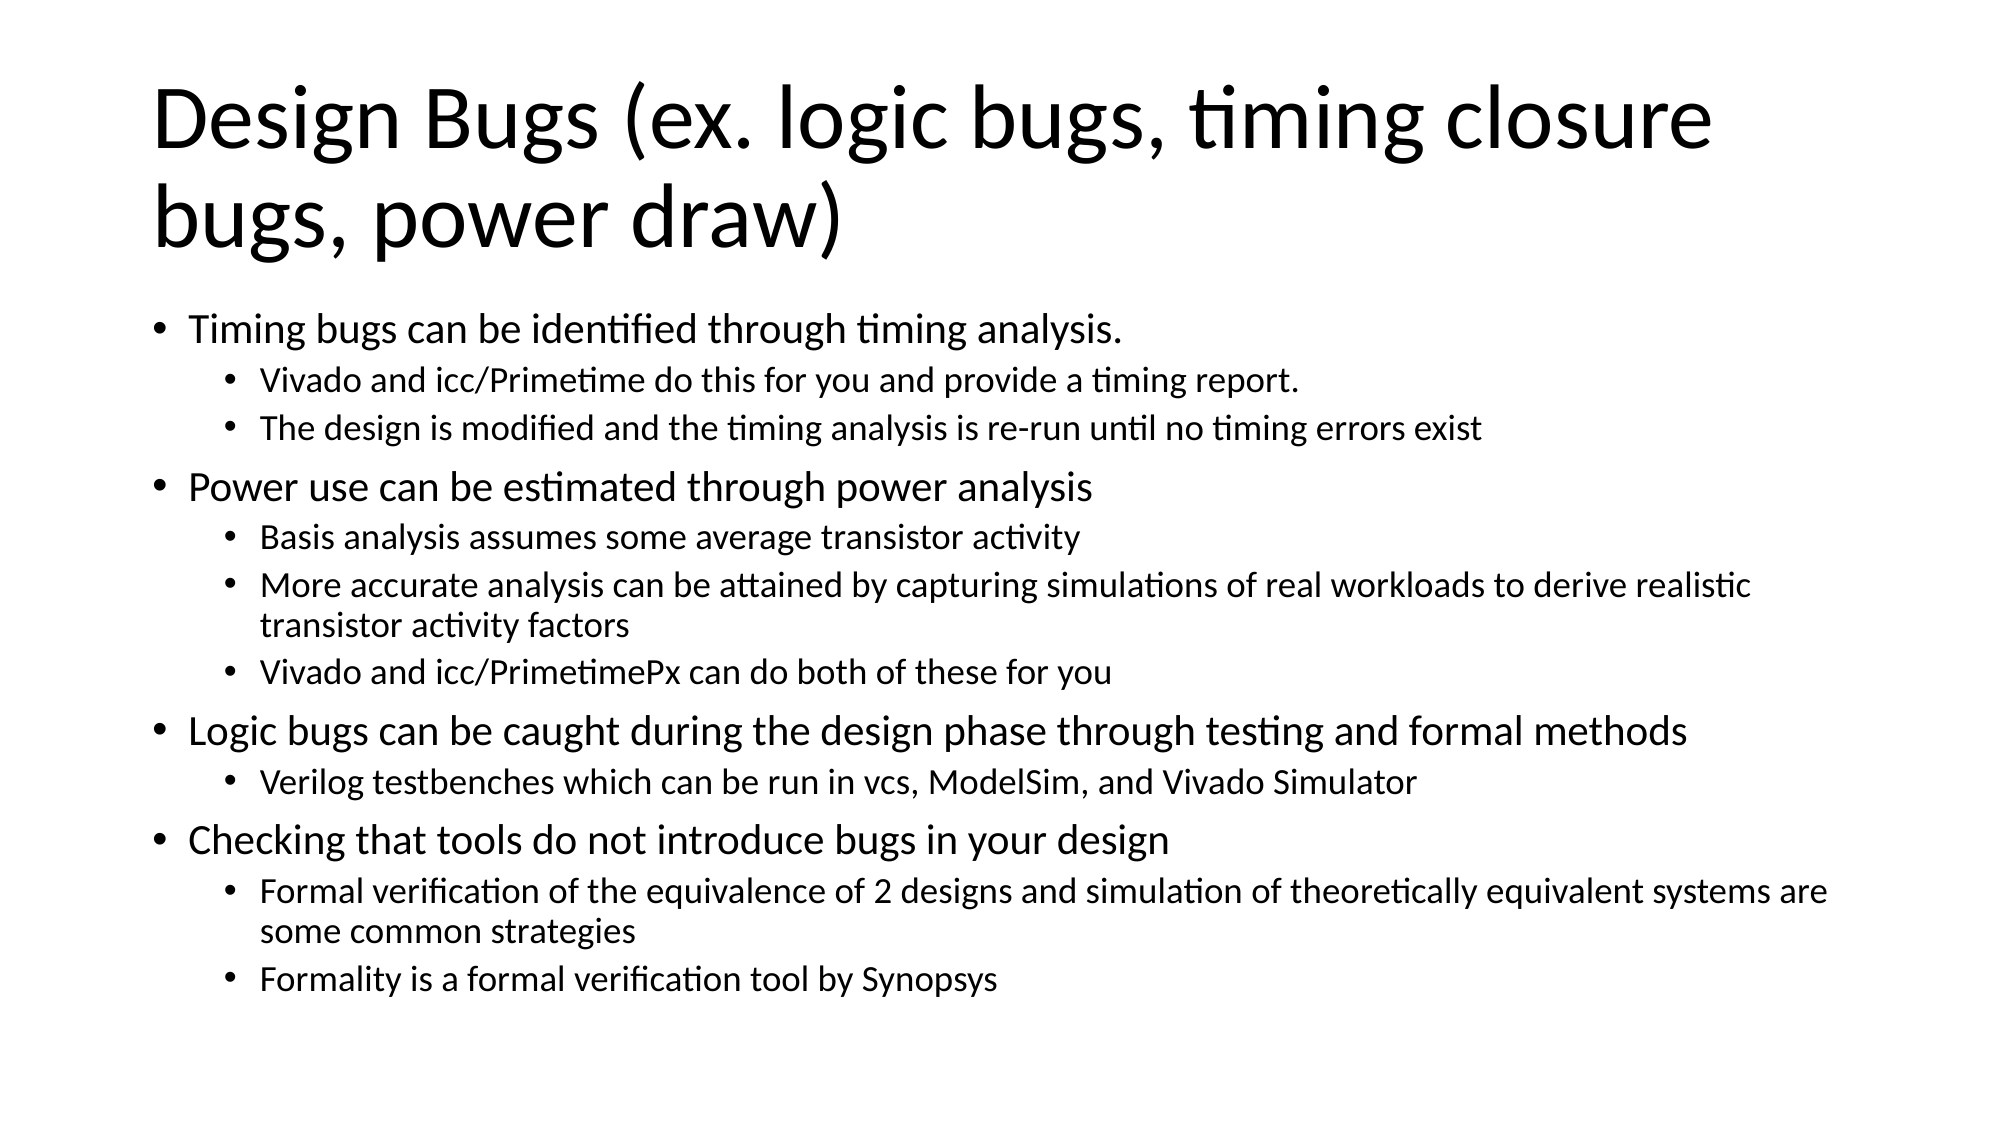

# Design Bugs (ex. logic bugs, timing closure bugs, power draw)
Timing bugs can be identified through timing analysis.
Vivado and icc/Primetime do this for you and provide a timing report.
The design is modified and the timing analysis is re-run until no timing errors exist
Power use can be estimated through power analysis
Basis analysis assumes some average transistor activity
More accurate analysis can be attained by capturing simulations of real workloads to derive realistic transistor activity factors
Vivado and icc/PrimetimePx can do both of these for you
Logic bugs can be caught during the design phase through testing and formal methods
Verilog testbenches which can be run in vcs, ModelSim, and Vivado Simulator
Checking that tools do not introduce bugs in your design
Formal verification of the equivalence of 2 designs and simulation of theoretically equivalent systems are some common strategies
Formality is a formal verification tool by Synopsys